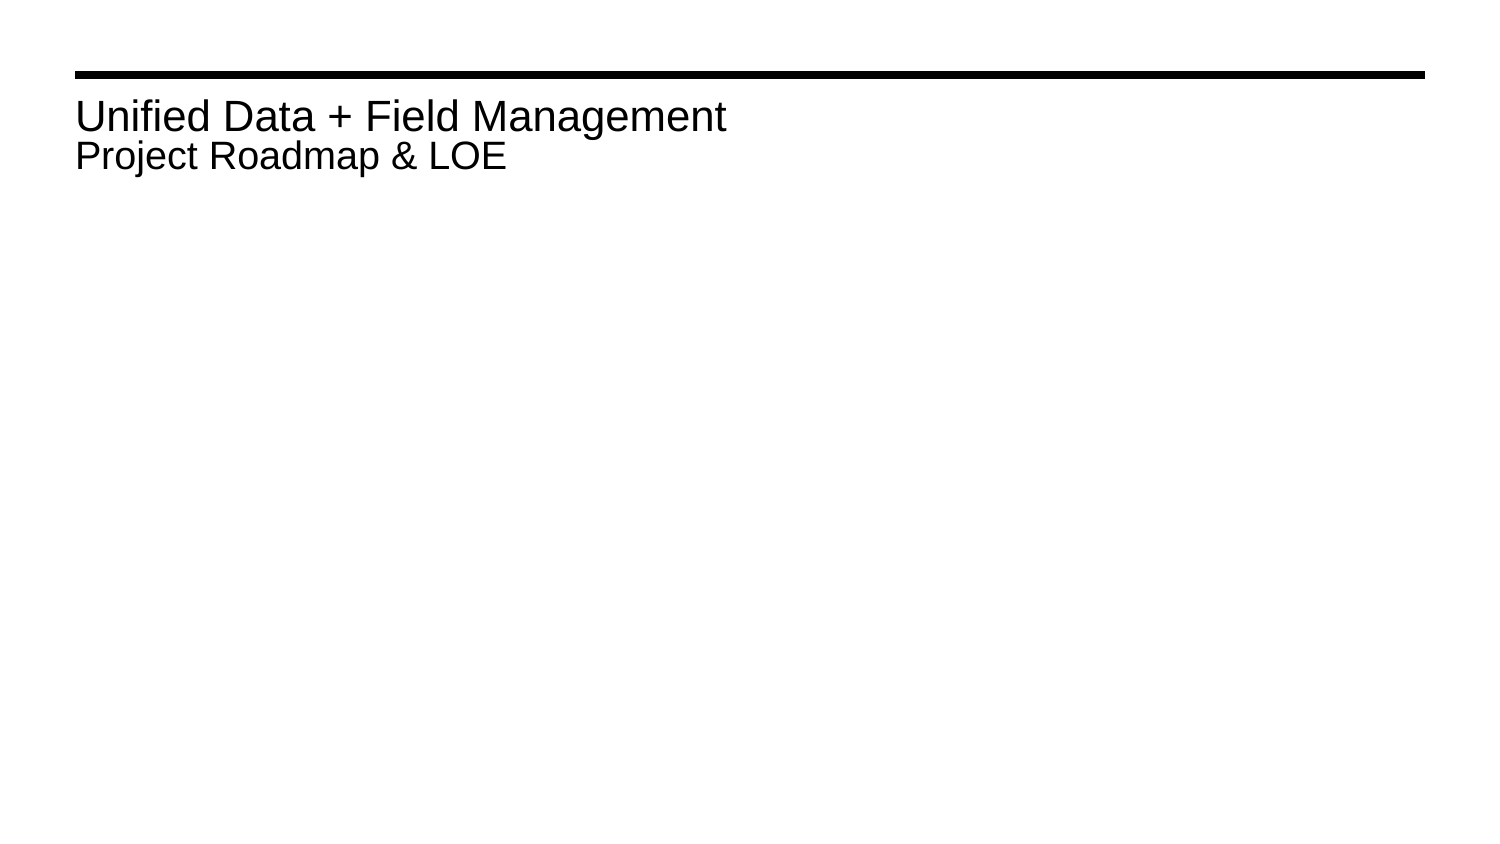

# Unified Data + Field Management
Project Roadmap & LOE